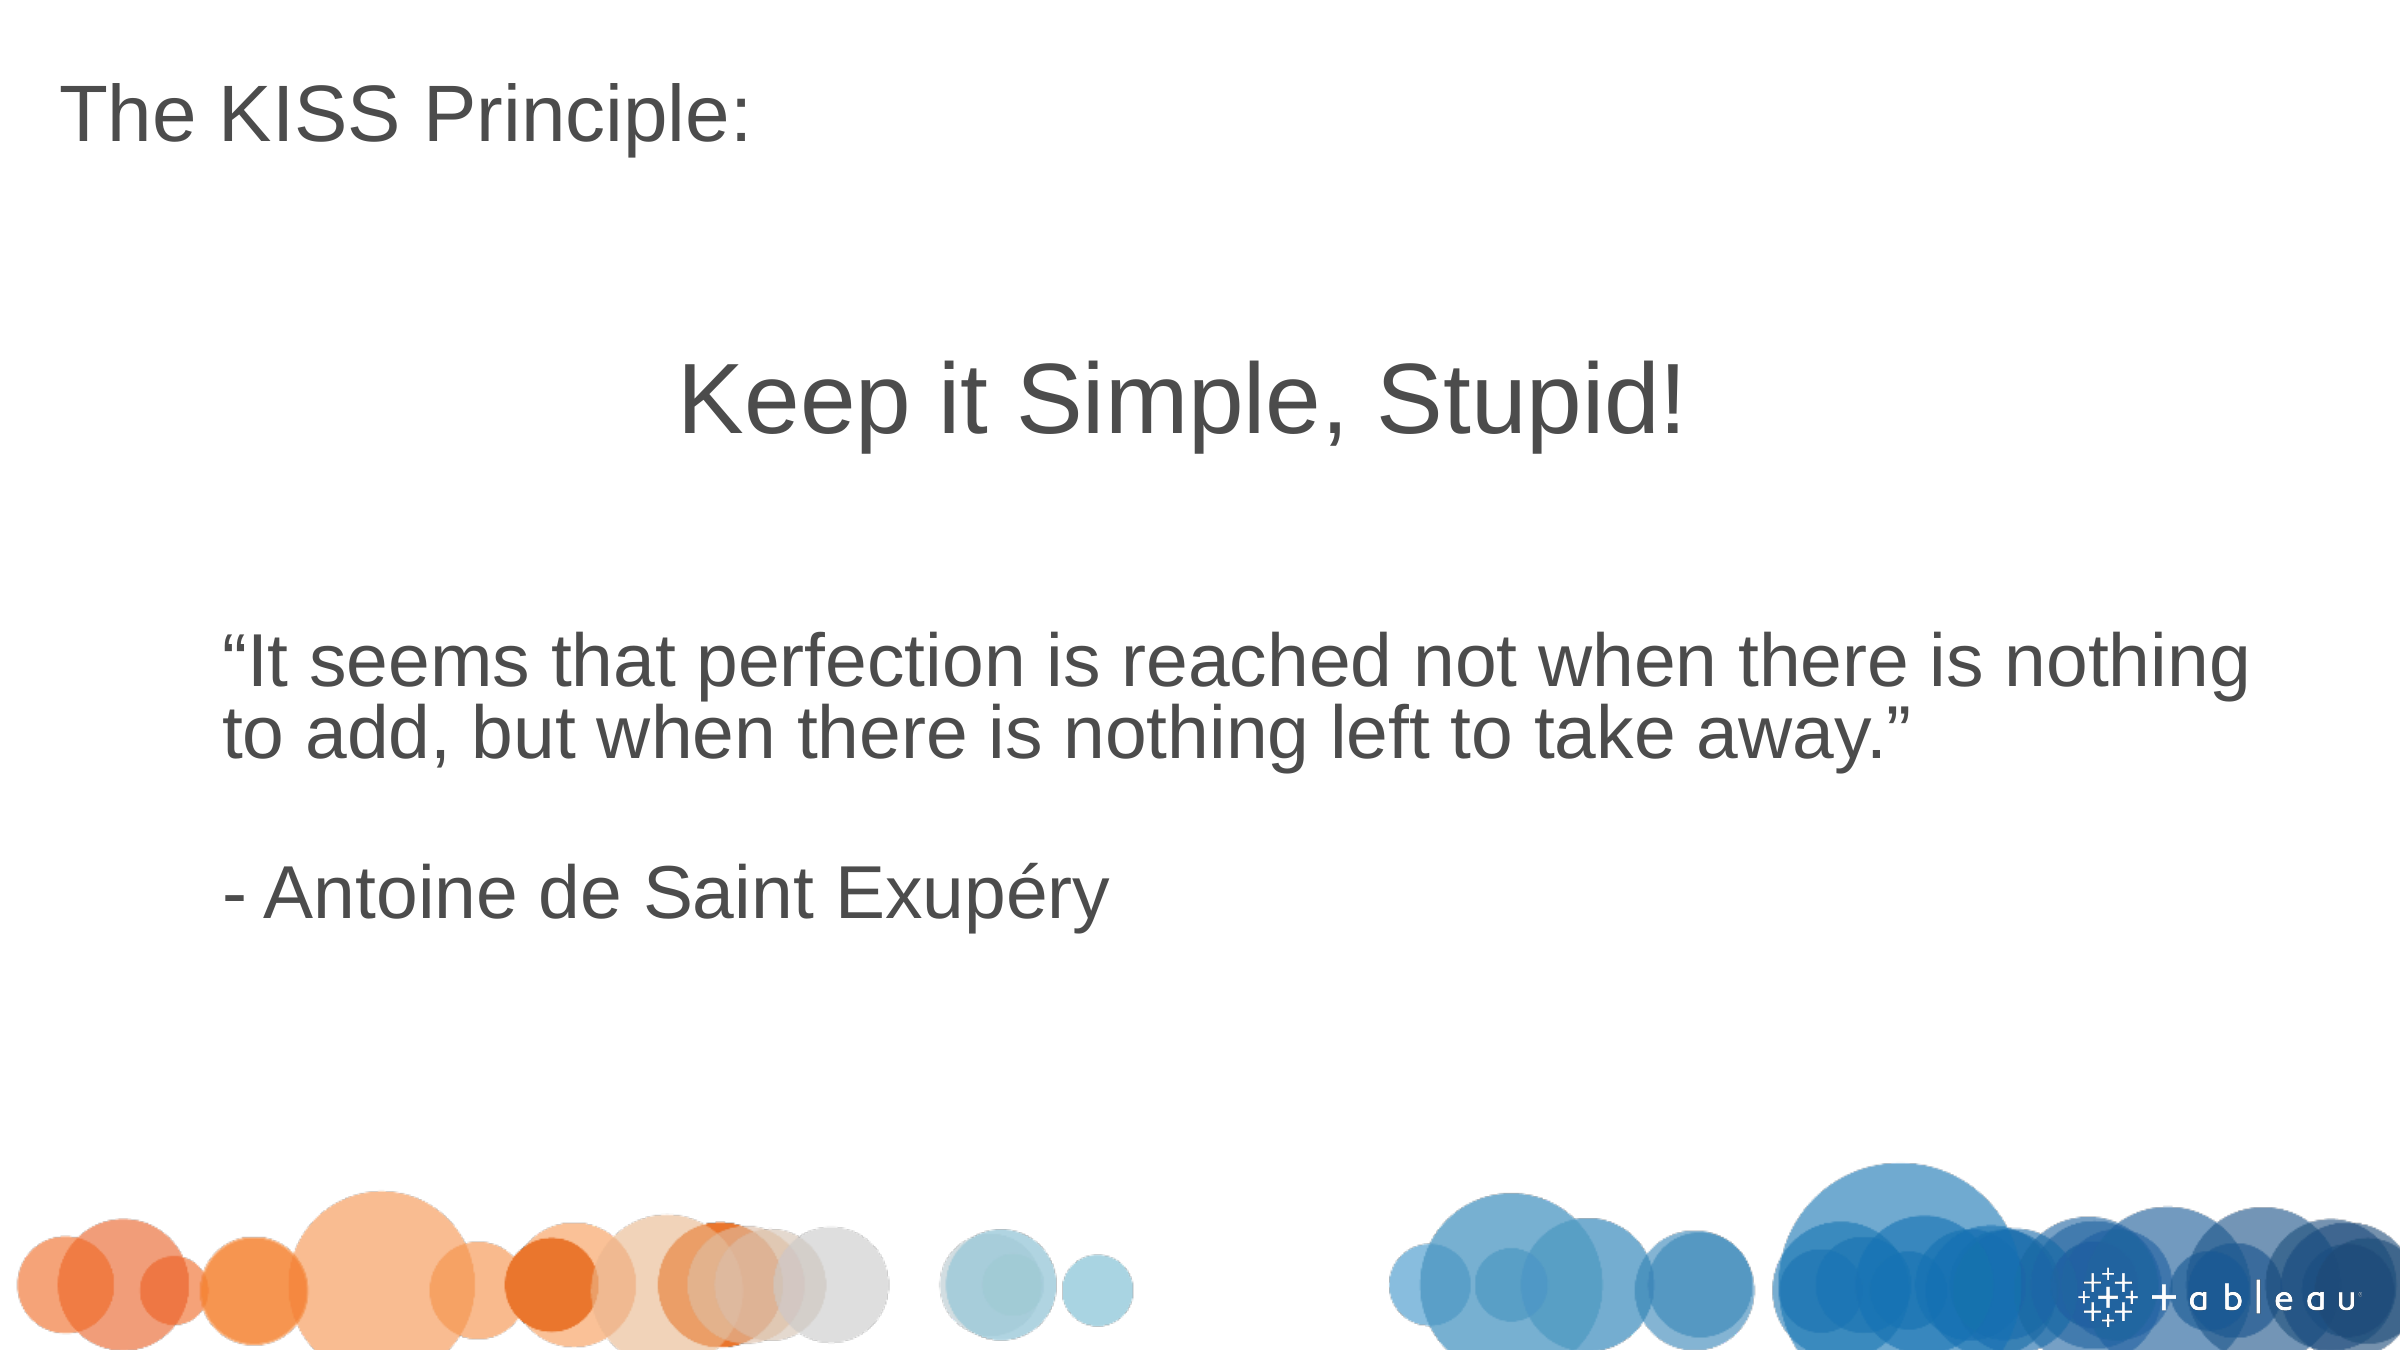

# The KISS Principle:
Keep it Simple, Stupid!
“It seems that perfection is reached not when there is nothing to add, but when there is nothing left to take away.”

- Antoine de Saint Exupéry